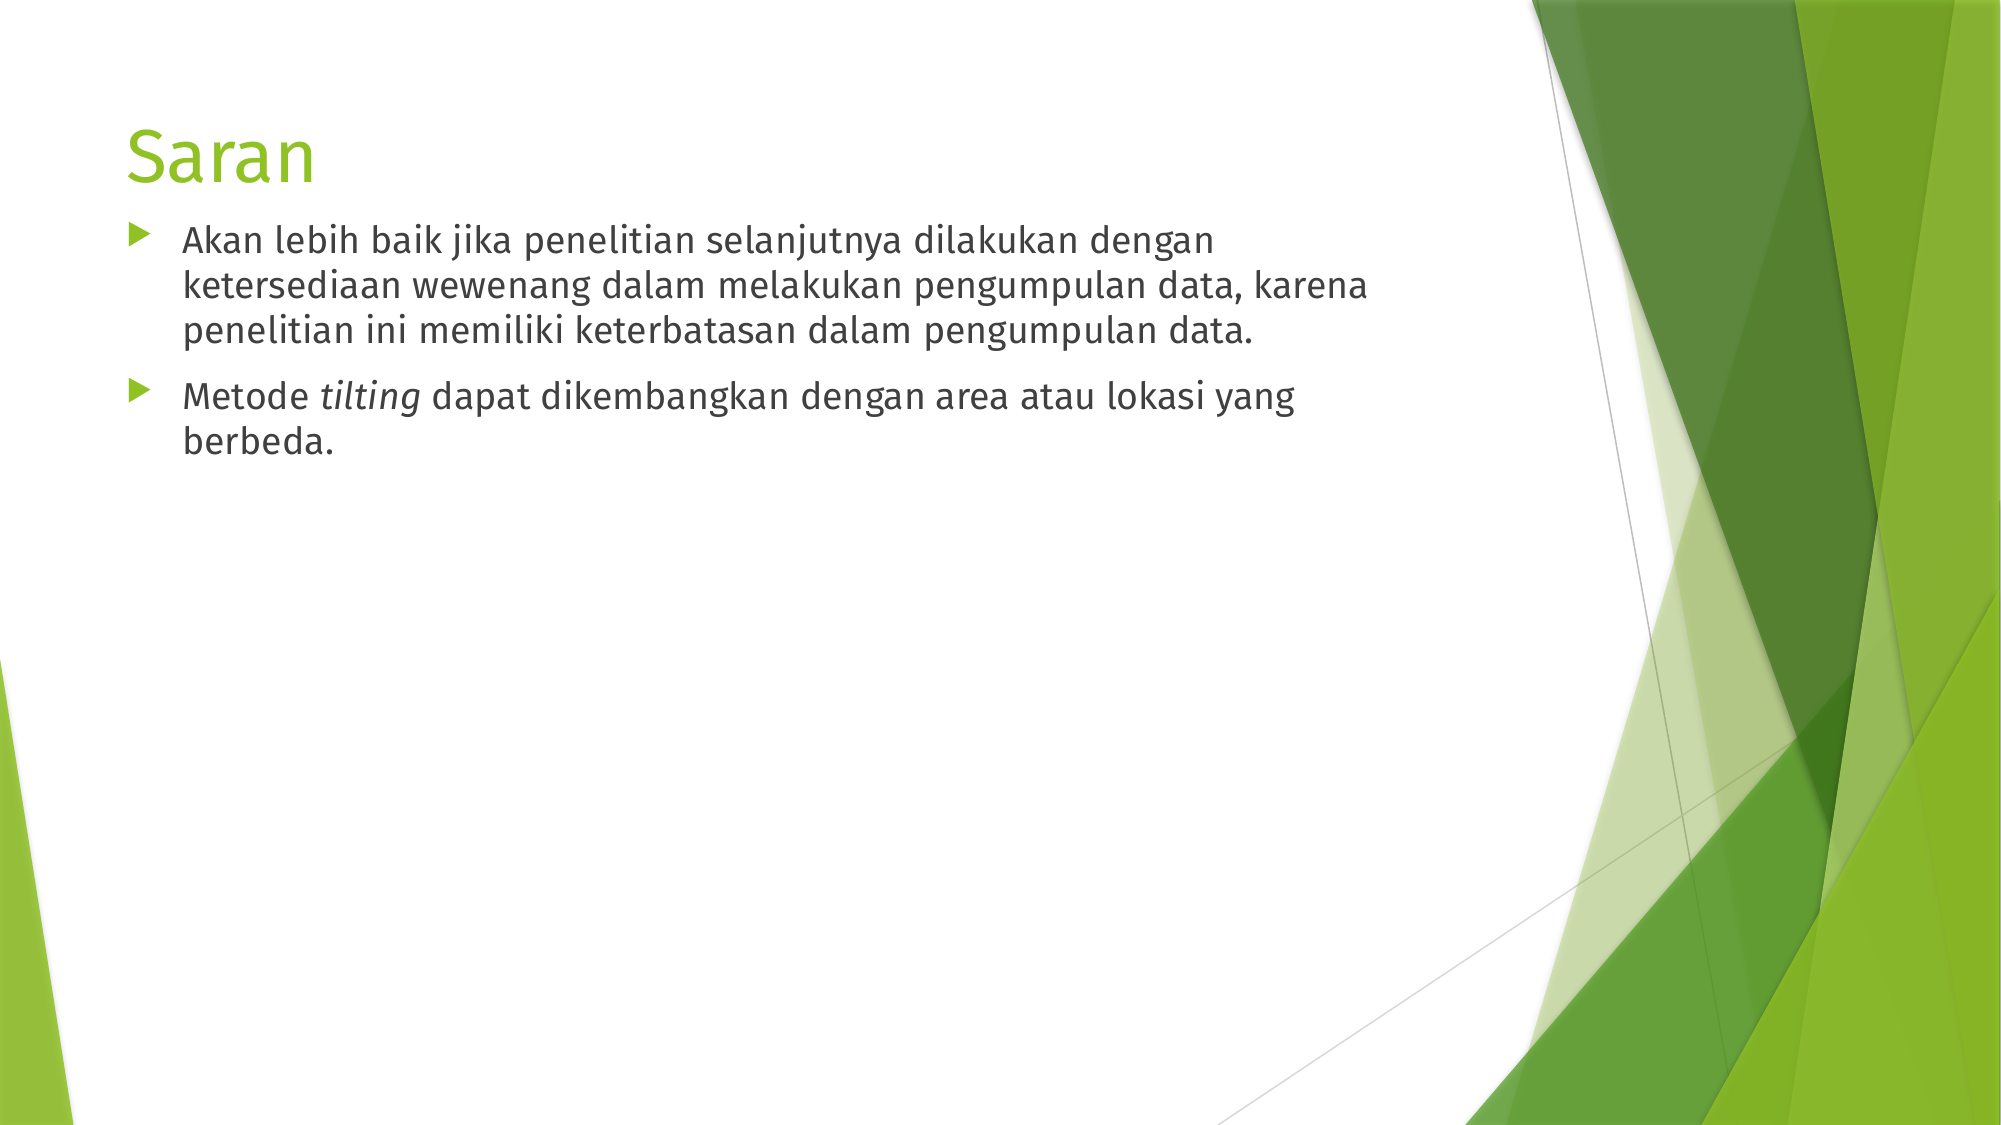

# Saran
Akan lebih baik jika penelitian selanjutnya dilakukan dengan ketersediaan wewenang dalam melakukan pengumpulan data, karena penelitian ini memiliki keterbatasan dalam pengumpulan data.
Metode tilting dapat dikembangkan dengan area atau lokasi yang berbeda.